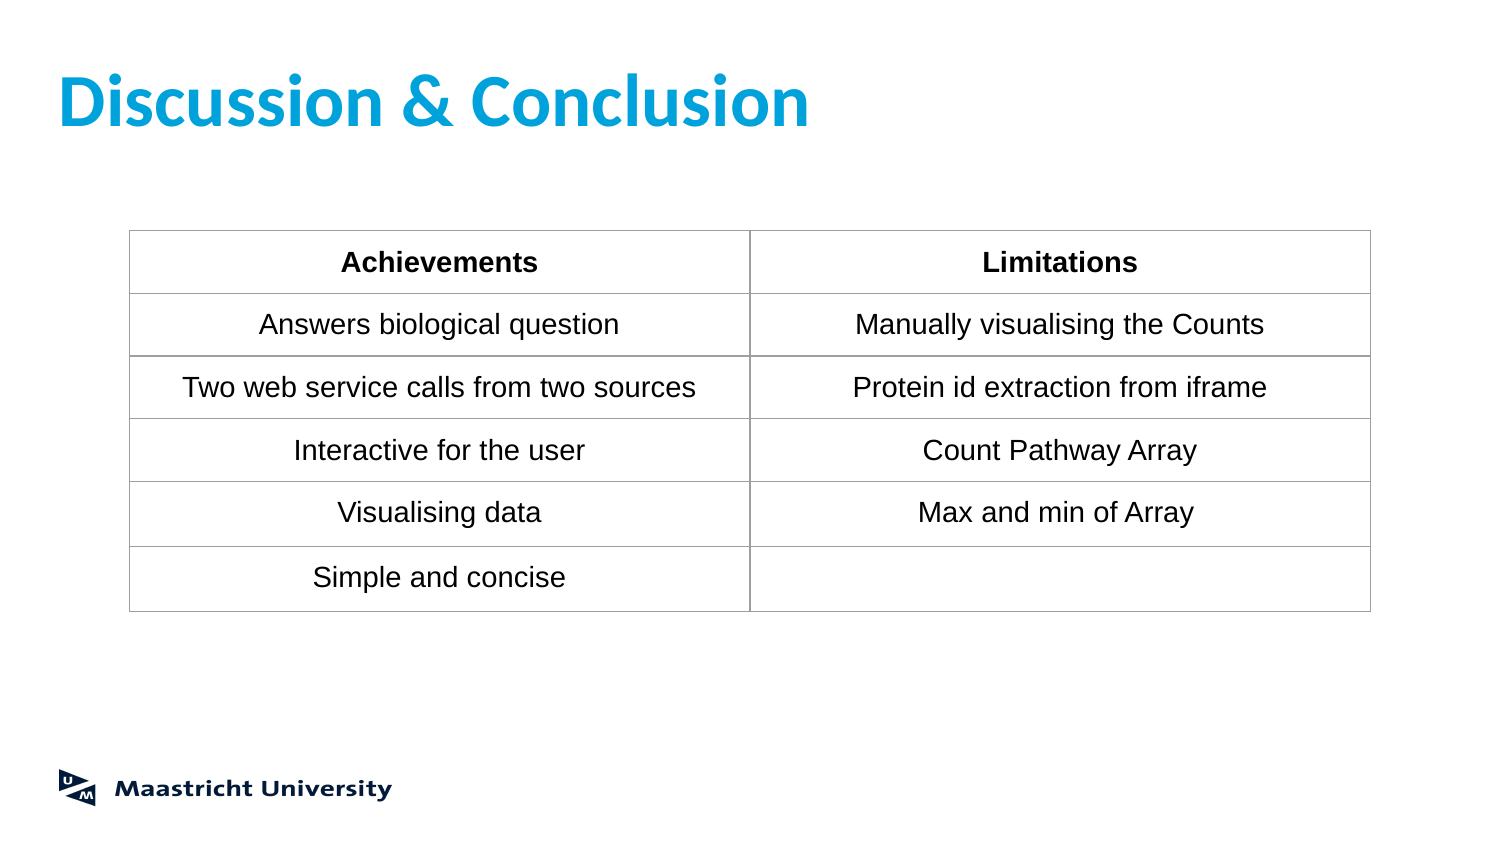

# Discussion & Conclusion
| Achievements | Limitations |
| --- | --- |
| Answers biological question | Manually visualising the Counts |
| Two web service calls from two sources | Protein id extraction from iframe |
| Interactive for the user | Count Pathway Array |
| Visualising data | Max and min of Array |
| Simple and concise |  |